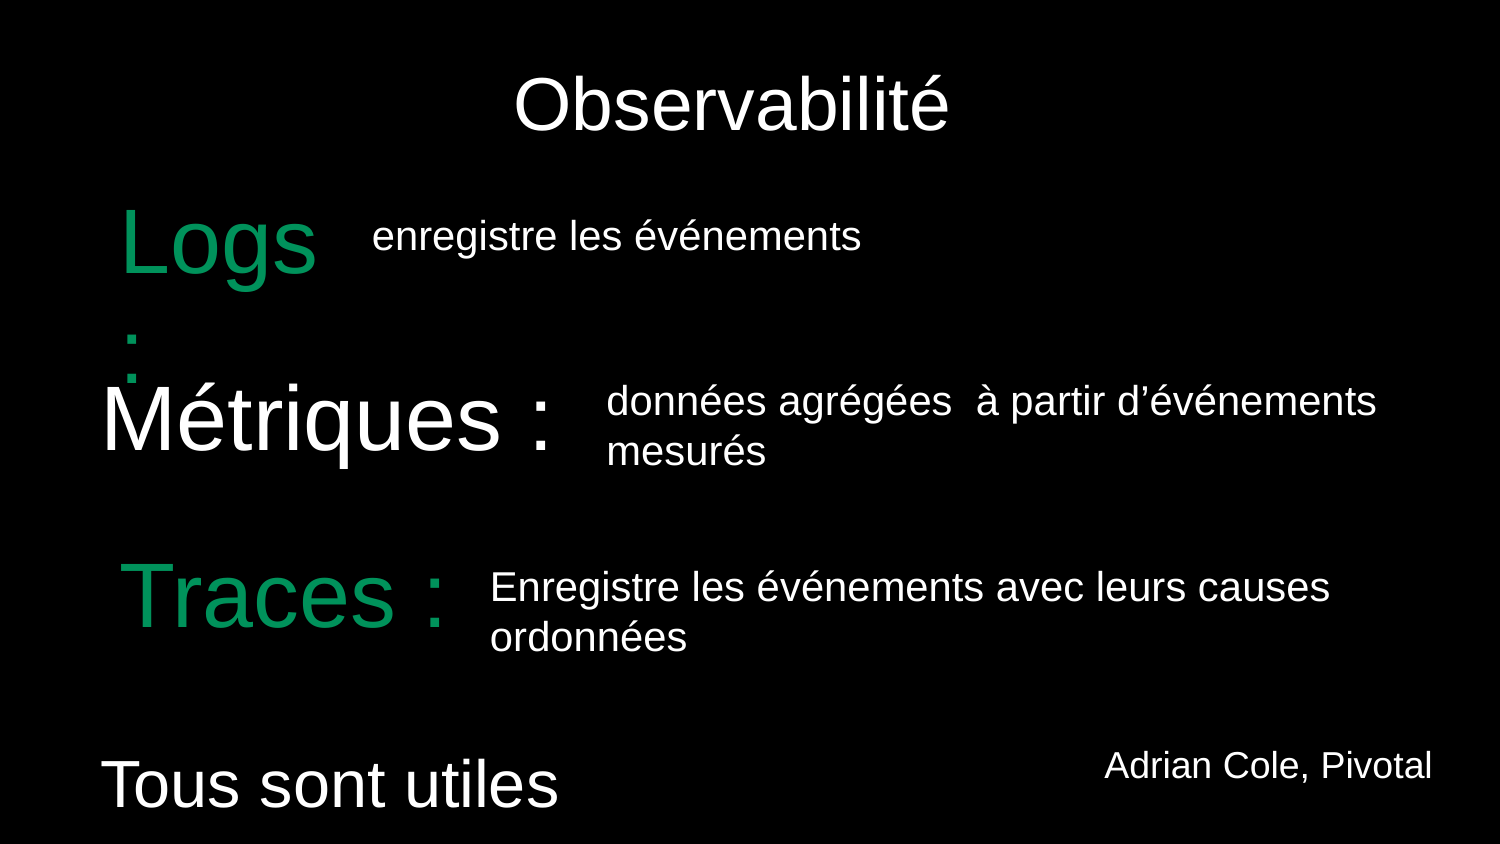

Observabilité
Logs :
enregistre les événements
Métriques :
données agrégées  à partir d’événements mesurés
Traces :
Enregistre les événements avec leurs causes ordonnées
Tous sont utiles
Adrian Cole, Pivotal